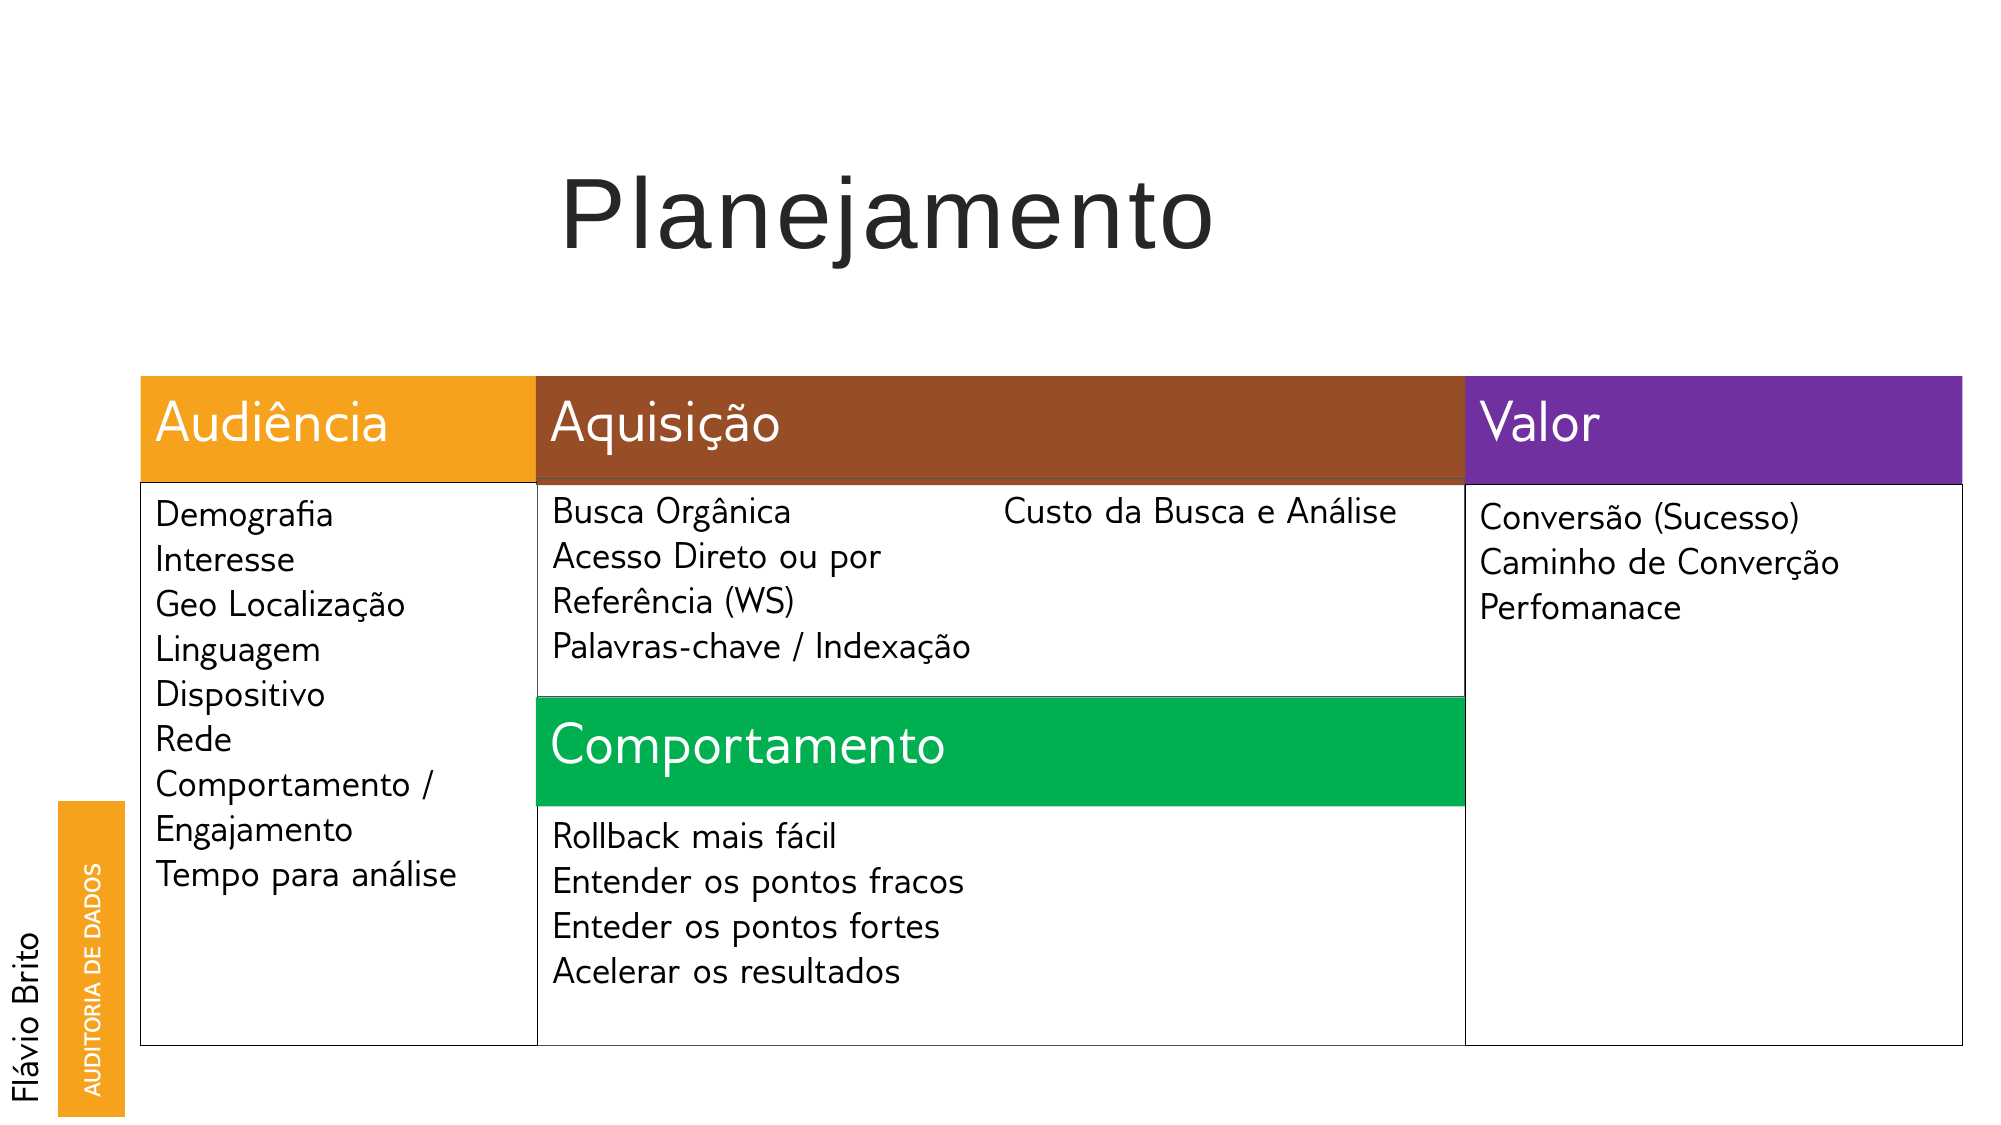

# Planejamento
Audiência

Valor

Aquisição

Busca Orgânica
Acesso Direto ou por Referência (WS)
Palavras-chave / Indexação
Custo da Busca e Análise

Demografia
Interesse
Geo Localização
Linguagem
Dispositivo
Rede
Comportamento / Engajamento
Tempo para análise

Conversão (Sucesso)
Caminho de Converção
Perfomanace

Comportamento

Rollback mais fácil
Entender os pontos fracos
Enteder os pontos fortes
Acelerar os resultados